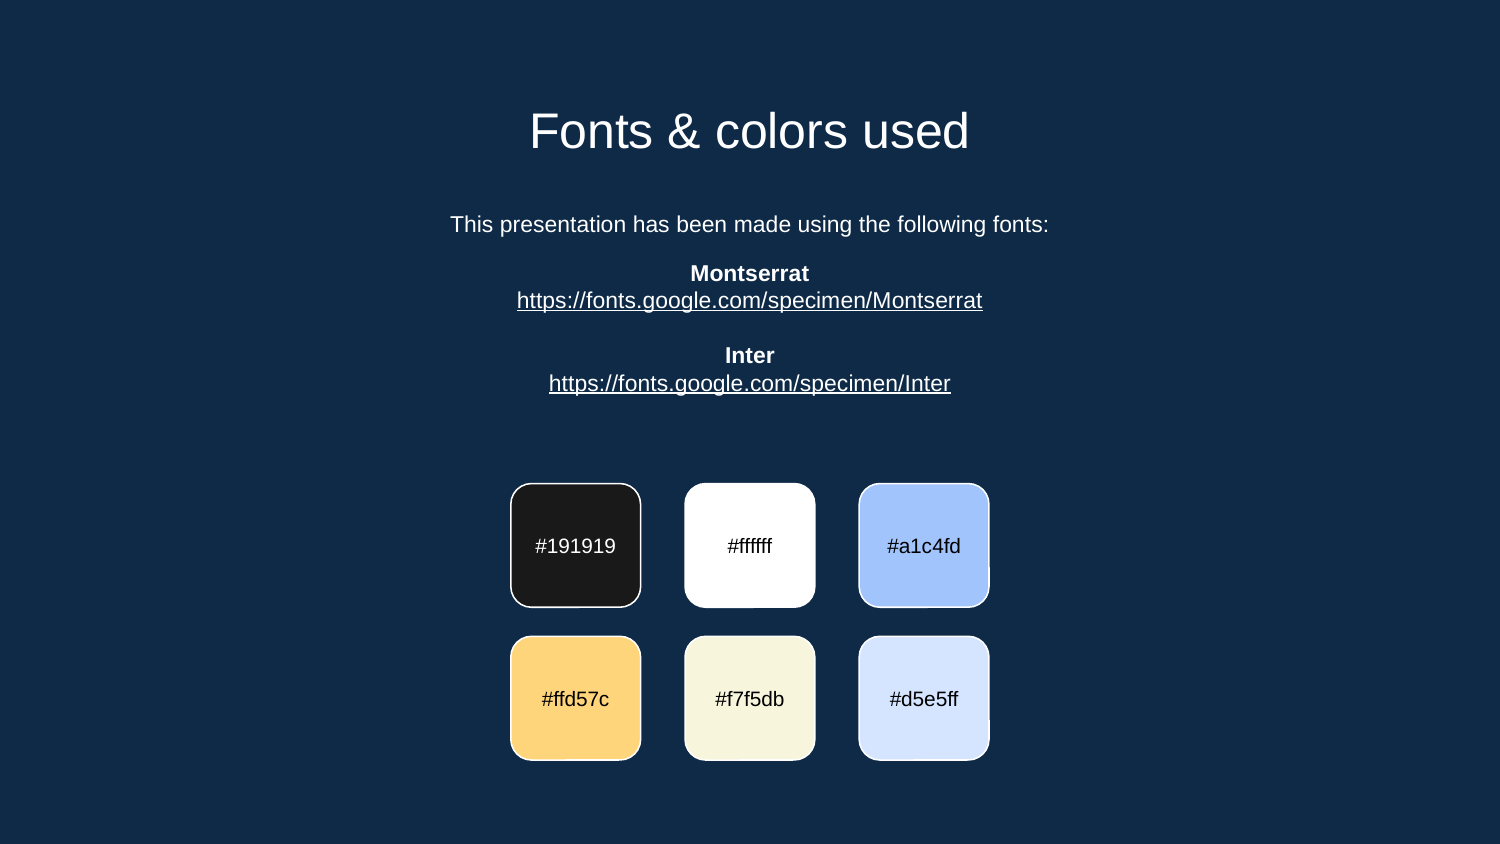

# Fonts & colors used
This presentation has been made using the following fonts:
Montserrat
https://fonts.google.com/specimen/Montserrat

Inter
https://fonts.google.com/specimen/Inter

#191919
#ffffff
#a1c4fd

#ffd57c
#f7f5db
#d5e5ff